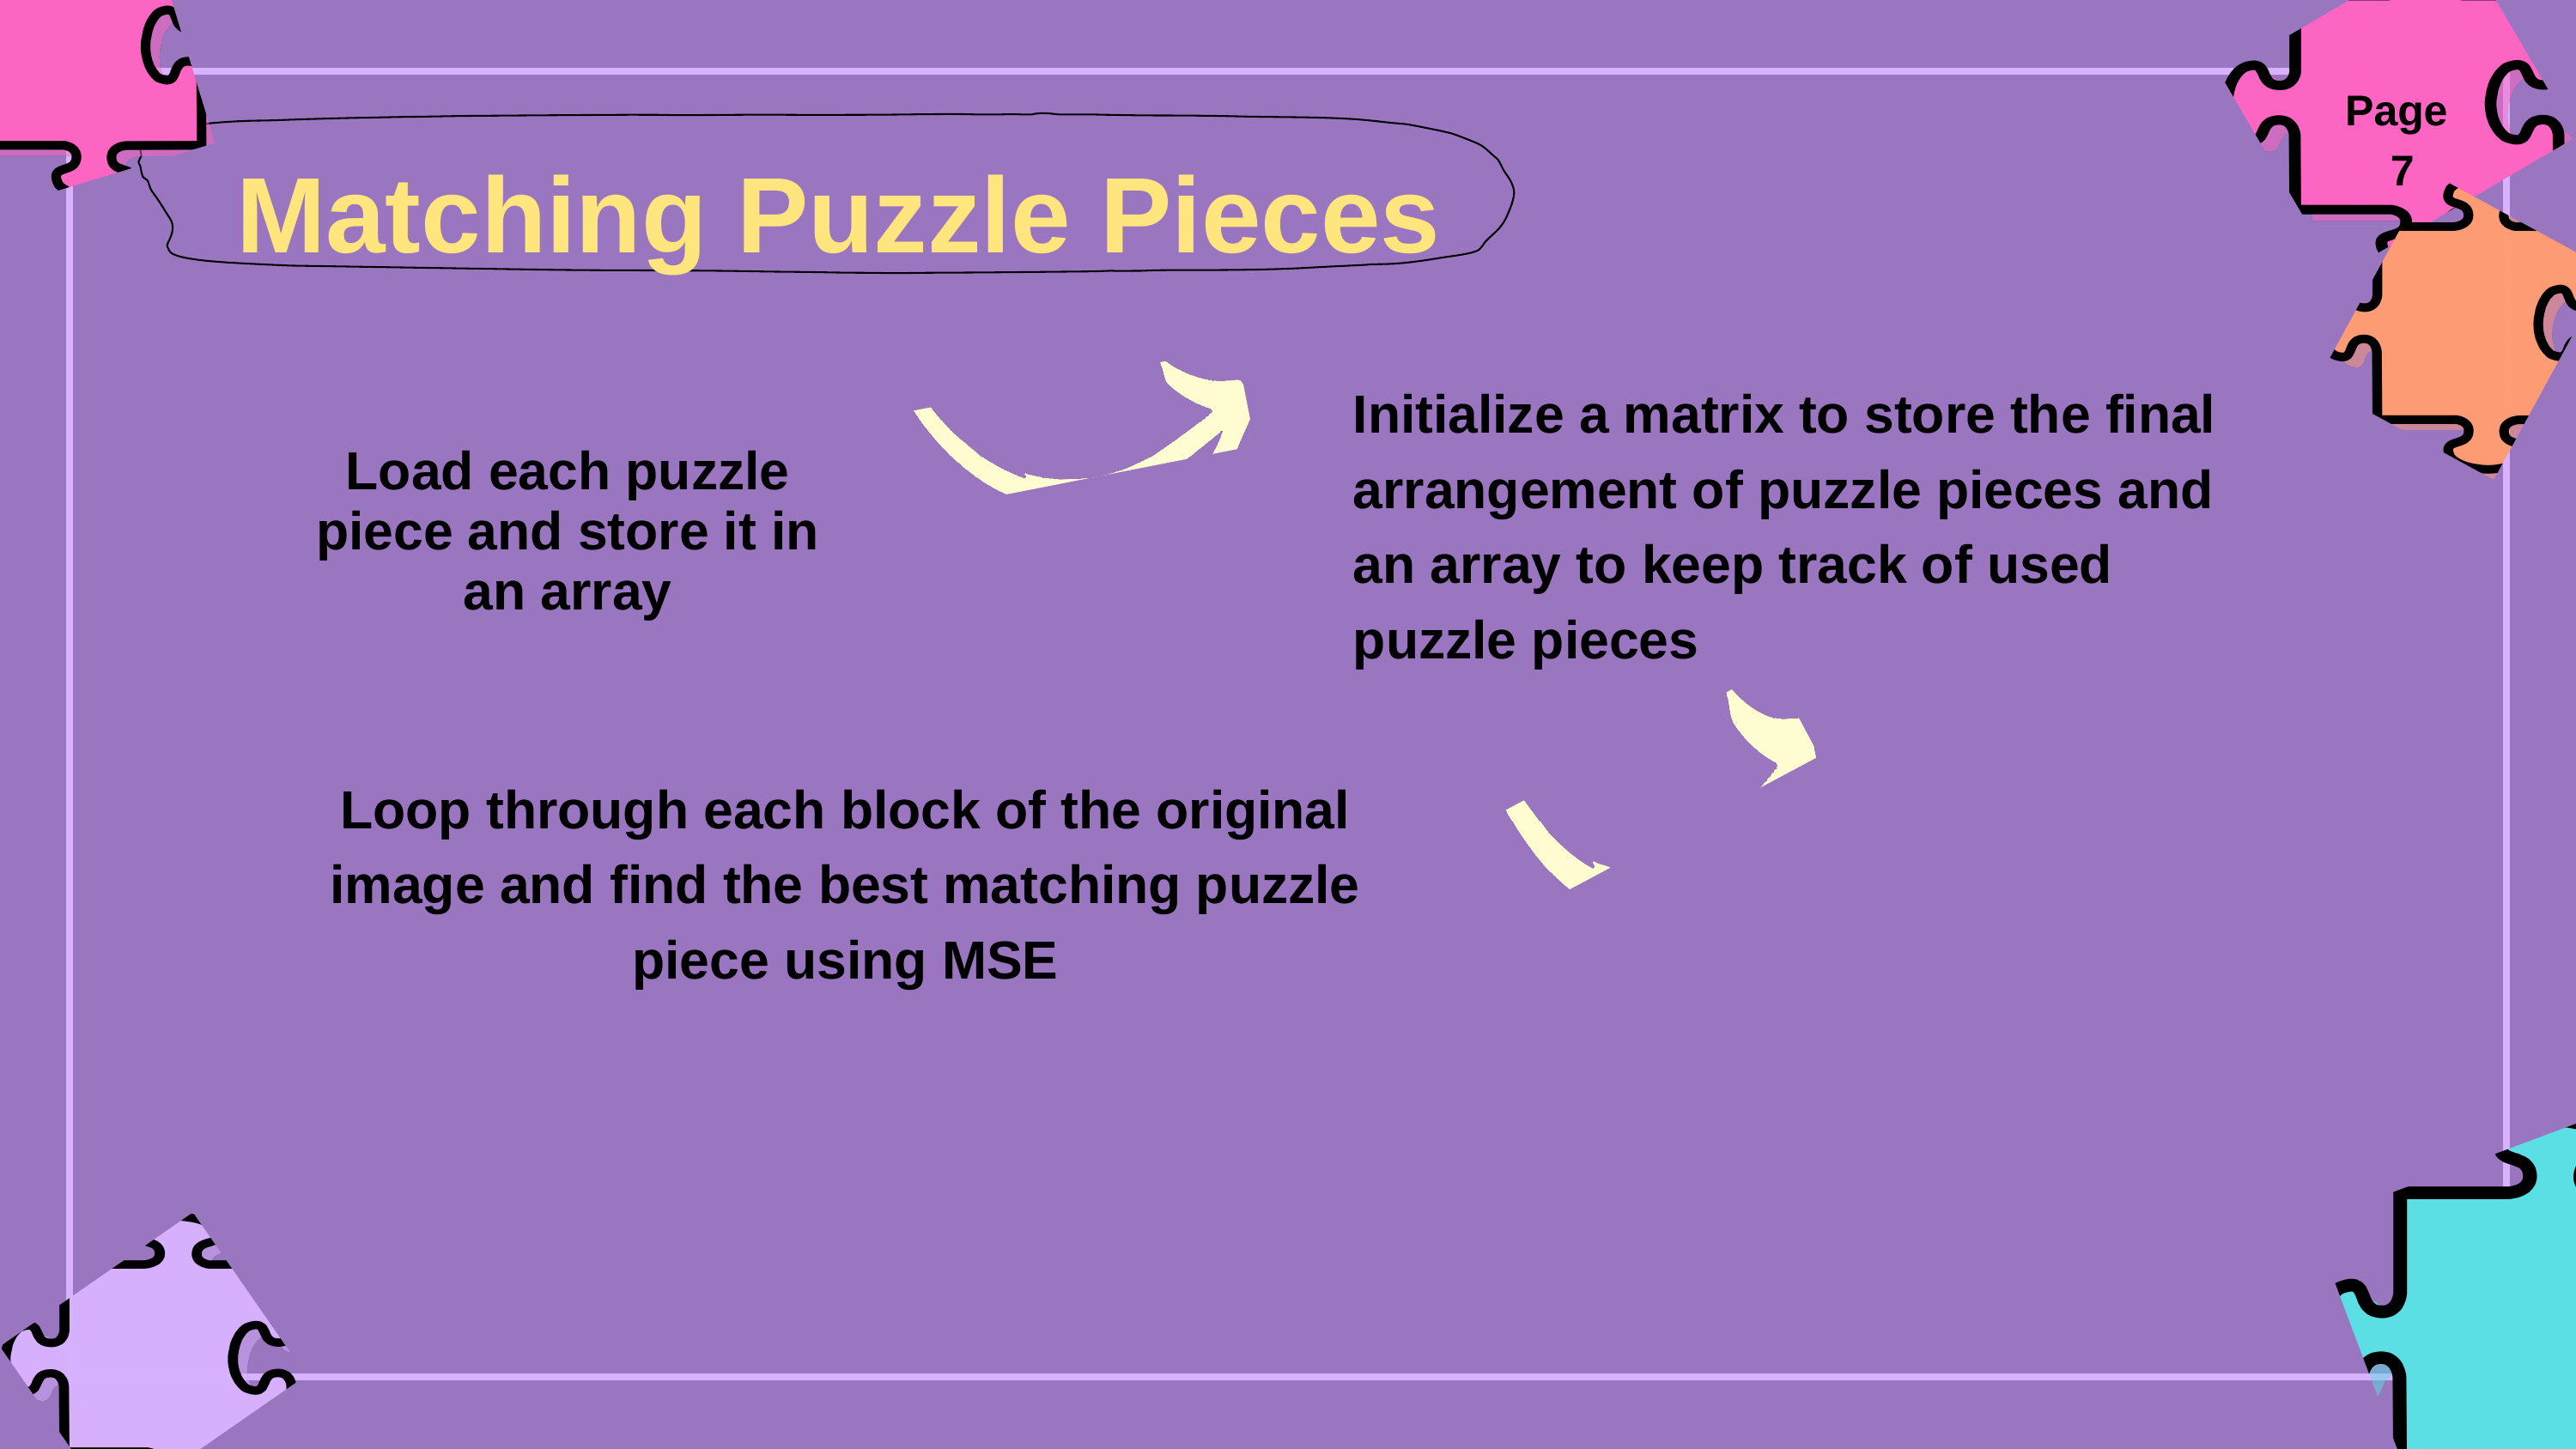

Page  7

Matching Puzzle Pieces

Initialize a matrix to store the final arrangement of puzzle pieces and an array to keep track of used puzzle pieces

Load each puzzle piece and store it in an array

Loop through each block of the original image and find the best matching puzzle piece using MSE